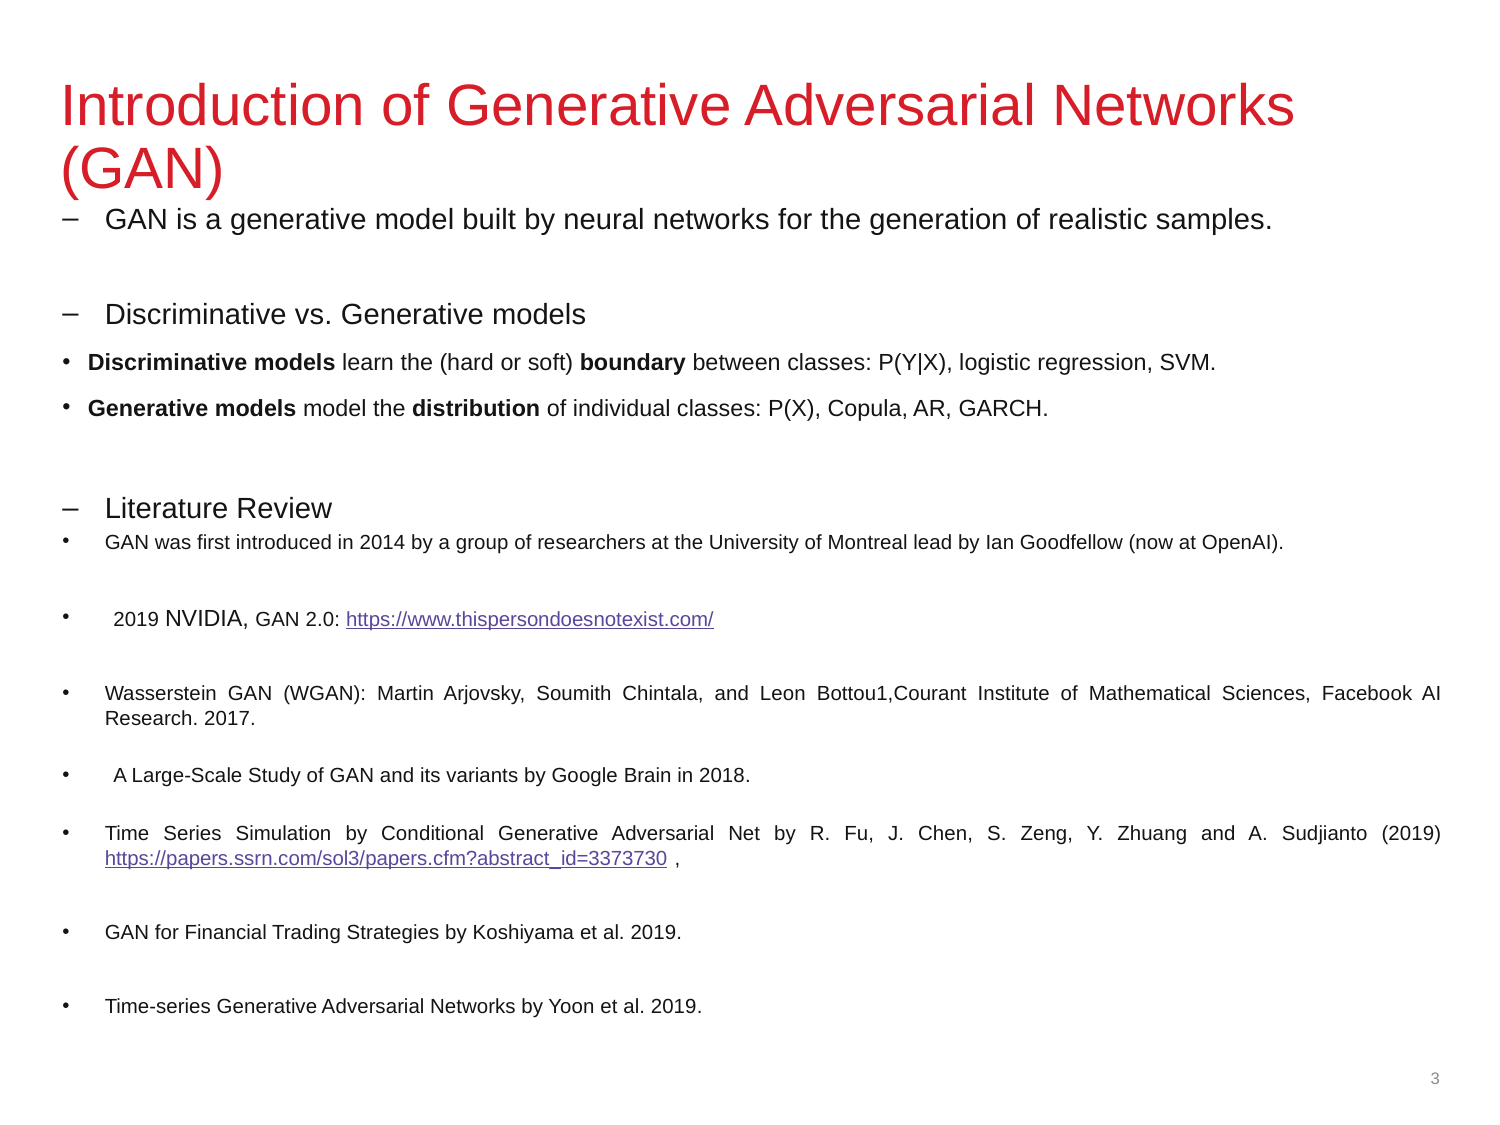

# Introduction of Generative Adversarial Networks (GAN)
GAN is a generative model built by neural networks for the generation of realistic samples.

Discriminative vs. Generative models
Discriminative models learn the (hard or soft) boundary between classes: P(Y|X), logistic regression, SVM.
Generative models model the distribution of individual classes: P(X), Copula, AR, GARCH.

Literature Review
GAN was first introduced in 2014 by a group of researchers at the University of Montreal lead by Ian Goodfellow (now at OpenAI).

2019 NVIDIA, GAN 2.0: https://www.thispersondoesnotexist.com/

Wasserstein GAN (WGAN): Martin Arjovsky, Soumith Chintala, and Leon Bottou1,Courant Institute of Mathematical Sciences, Facebook AI Research. 2017.

A Large-Scale Study of GAN and its variants by Google Brain in 2018.

Time Series Simulation by Conditional Generative Adversarial Net by R. Fu, J. Chen, S. Zeng, Y. Zhuang and A. Sudjianto (2019) https://papers.ssrn.com/sol3/papers.cfm?abstract_id=3373730,

GAN for Financial Trading Strategies by Koshiyama et al. 2019.

Time-series Generative Adversarial Networks by Yoon et al. 2019.

3